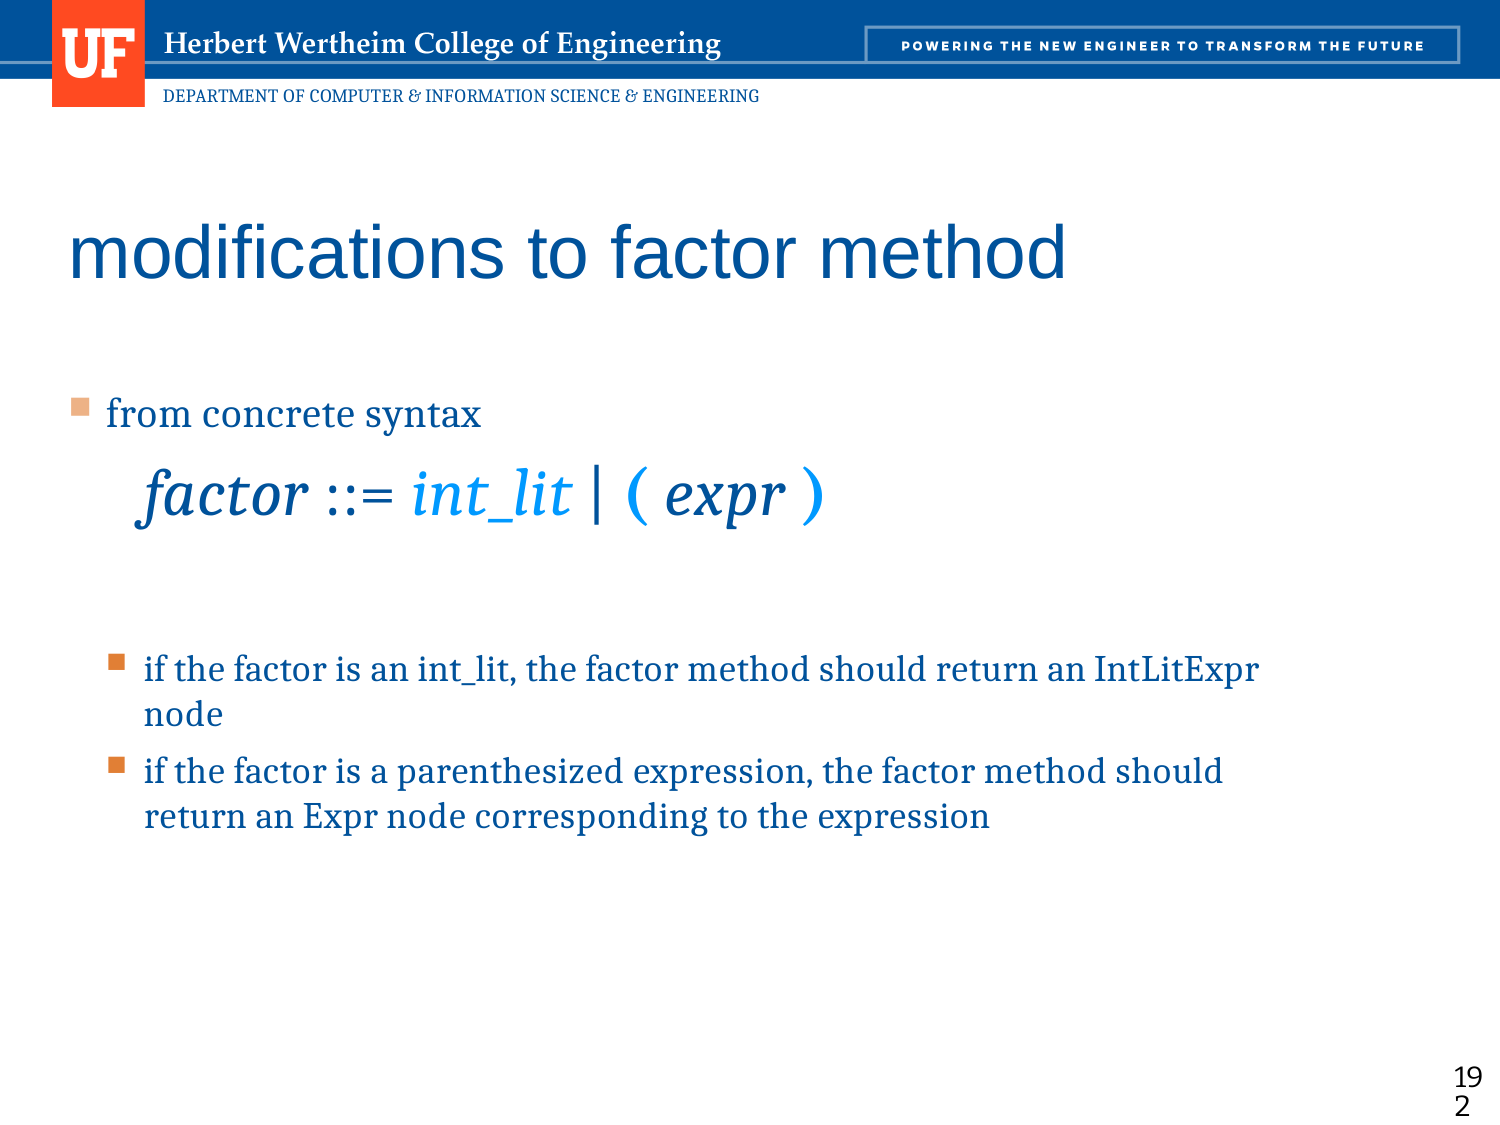

# modifications to factor method
from concrete syntax
factor ::= int_lit | ( expr )

if the factor is an int_lit, the factor method should return an IntLitExpr node
if the factor is a parenthesized expression, the factor method should return an Expr node corresponding to the expression
192